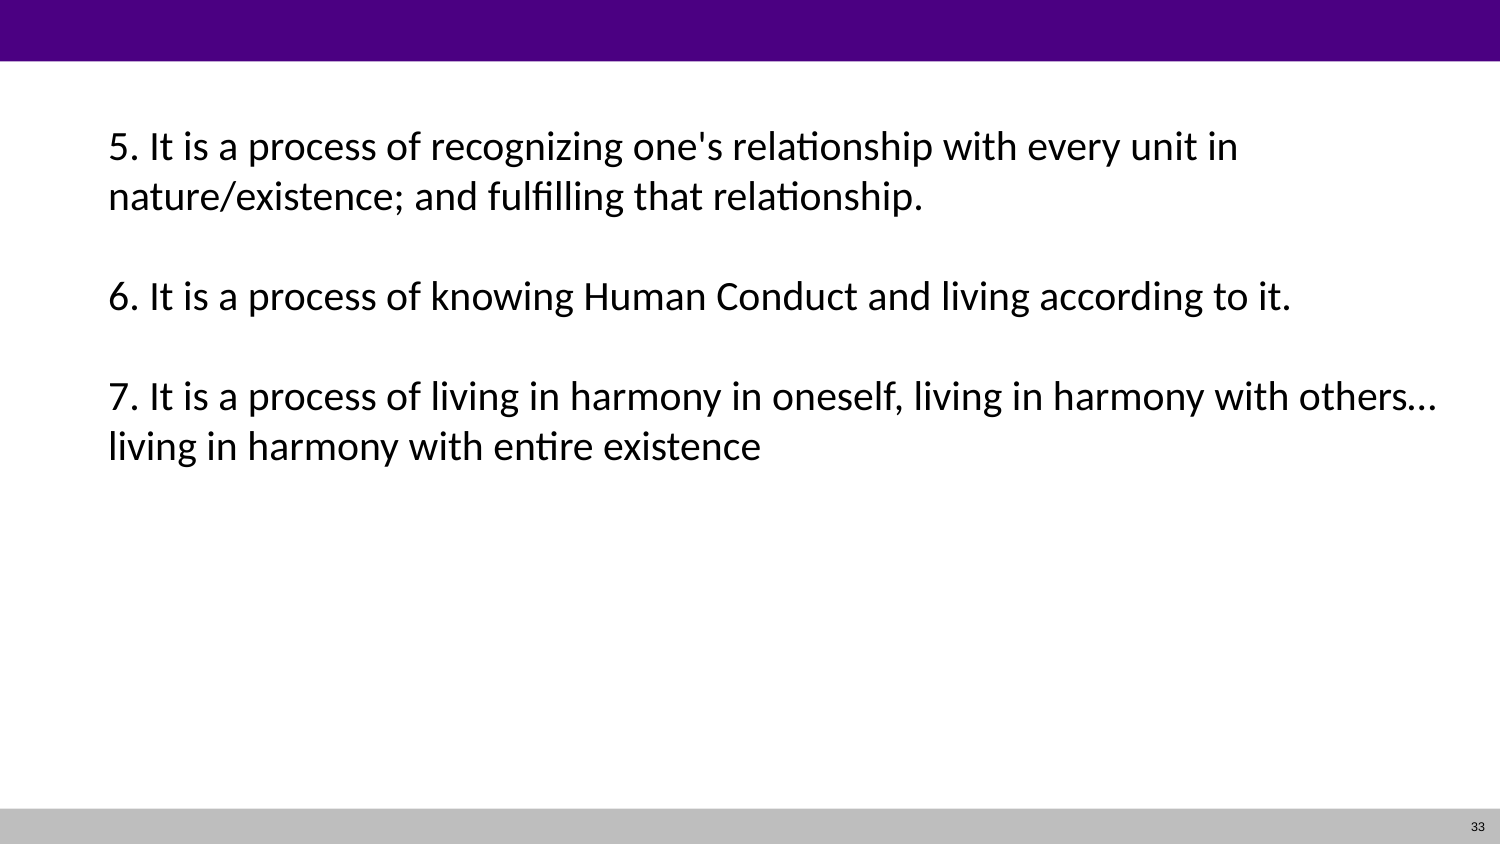

#
5. It is a process of recognizing one's relationship with every unit in nature/existence; and fulfilling that relationship.

6. It is a process of knowing Human Conduct and living according to it.

7. It is a process of living in harmony in oneself, living in harmony with others…living in harmony with entire existence